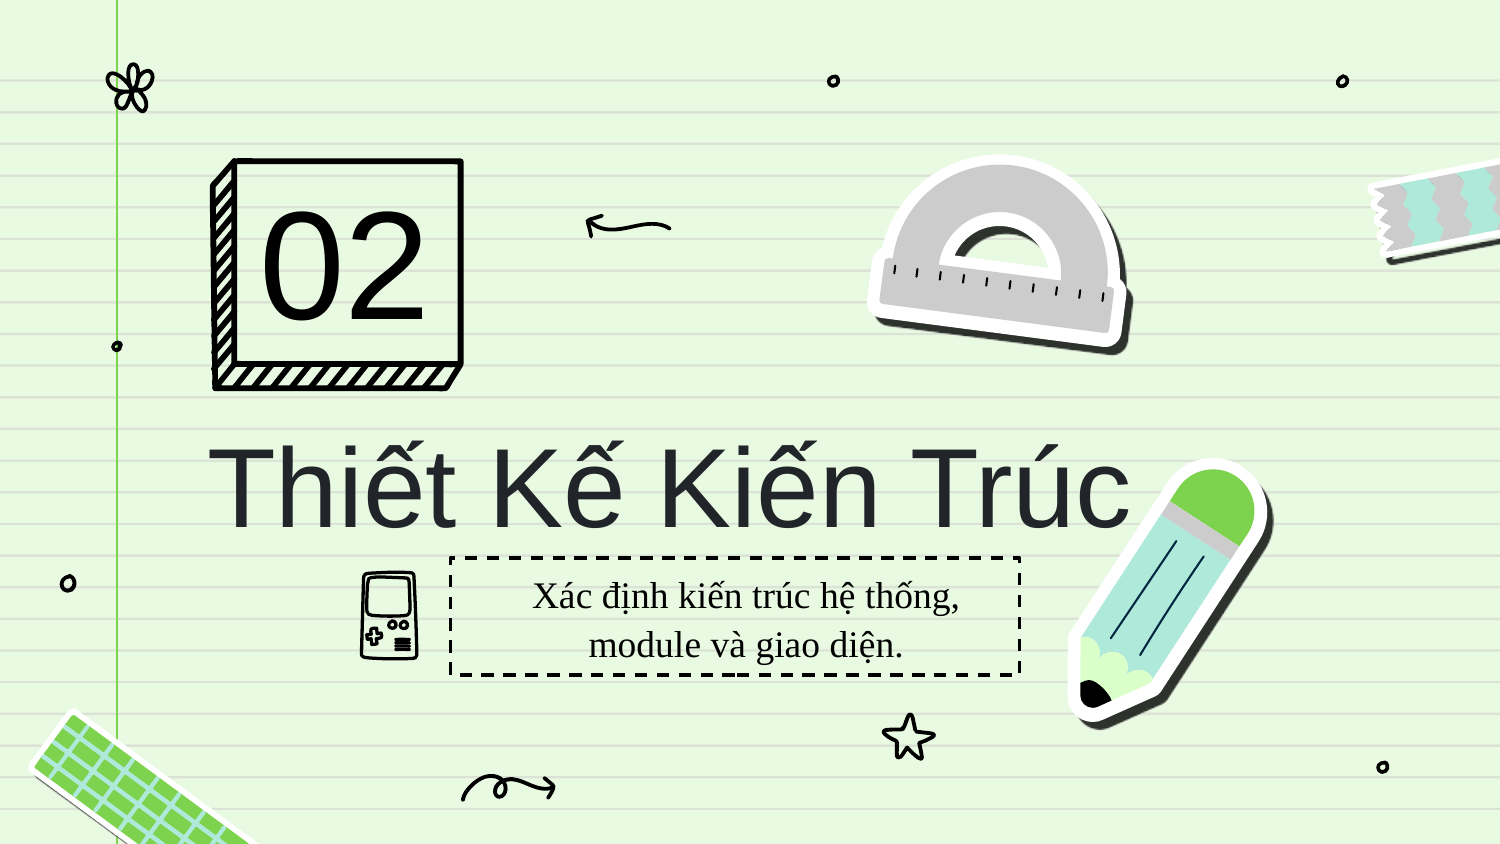

02
# Thiết Kế Kiến Trúc

Xác định kiến trúc hệ thống,
module và giao diện.